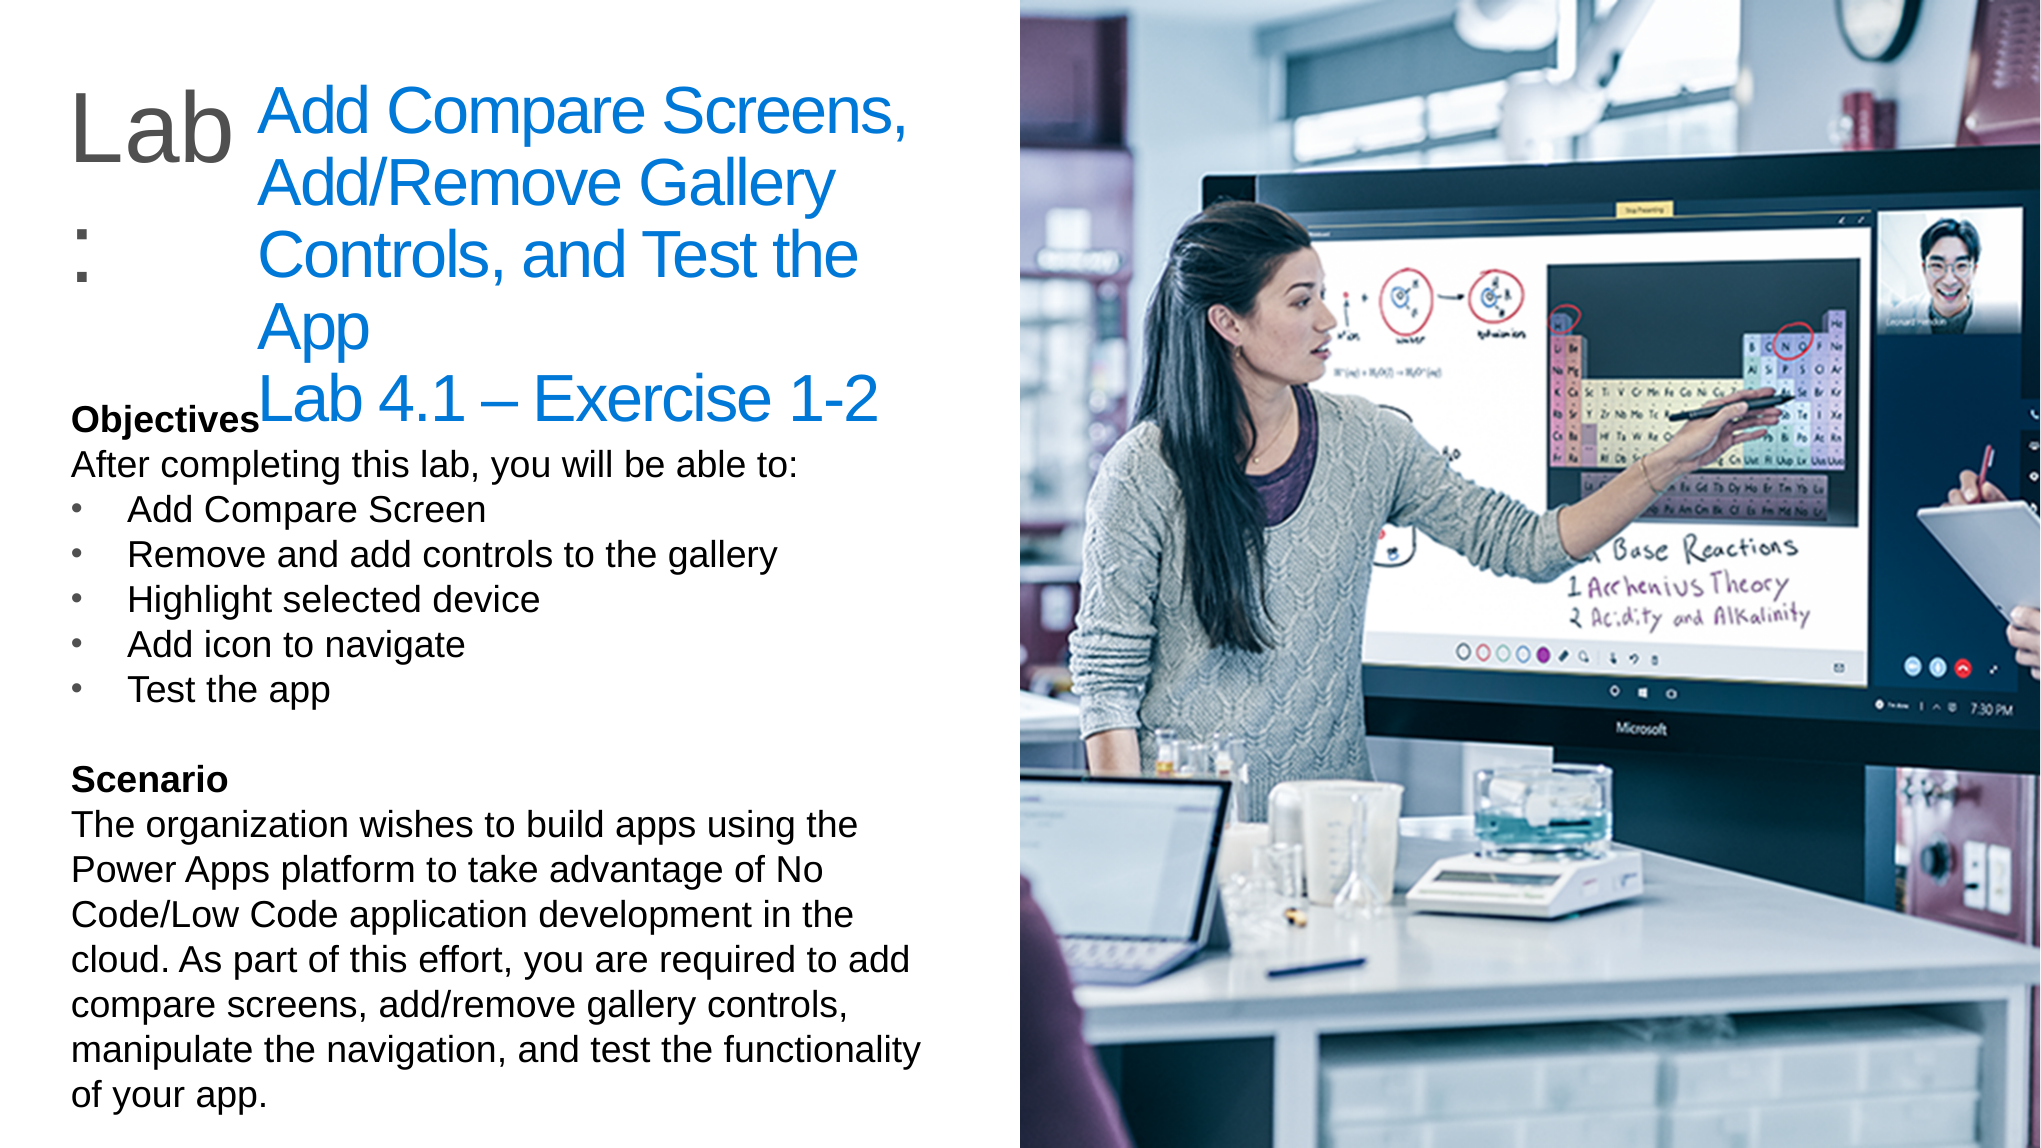

# Add Compare Screens, Add/Remove Gallery Controls, and Test the App Lab 4.1 – Exercise 1-2
Objectives
After completing this lab, you will be able to:
Add Compare Screen
Remove and add controls to the gallery
Highlight selected device
Add icon to navigate
Test the app

Scenario
The organization wishes to build apps using the Power Apps platform to take advantage of No Code/Low Code application development in the cloud. As part of this effort, you are required to add compare screens, add/remove gallery controls, manipulate the navigation, and test the functionality of your app.